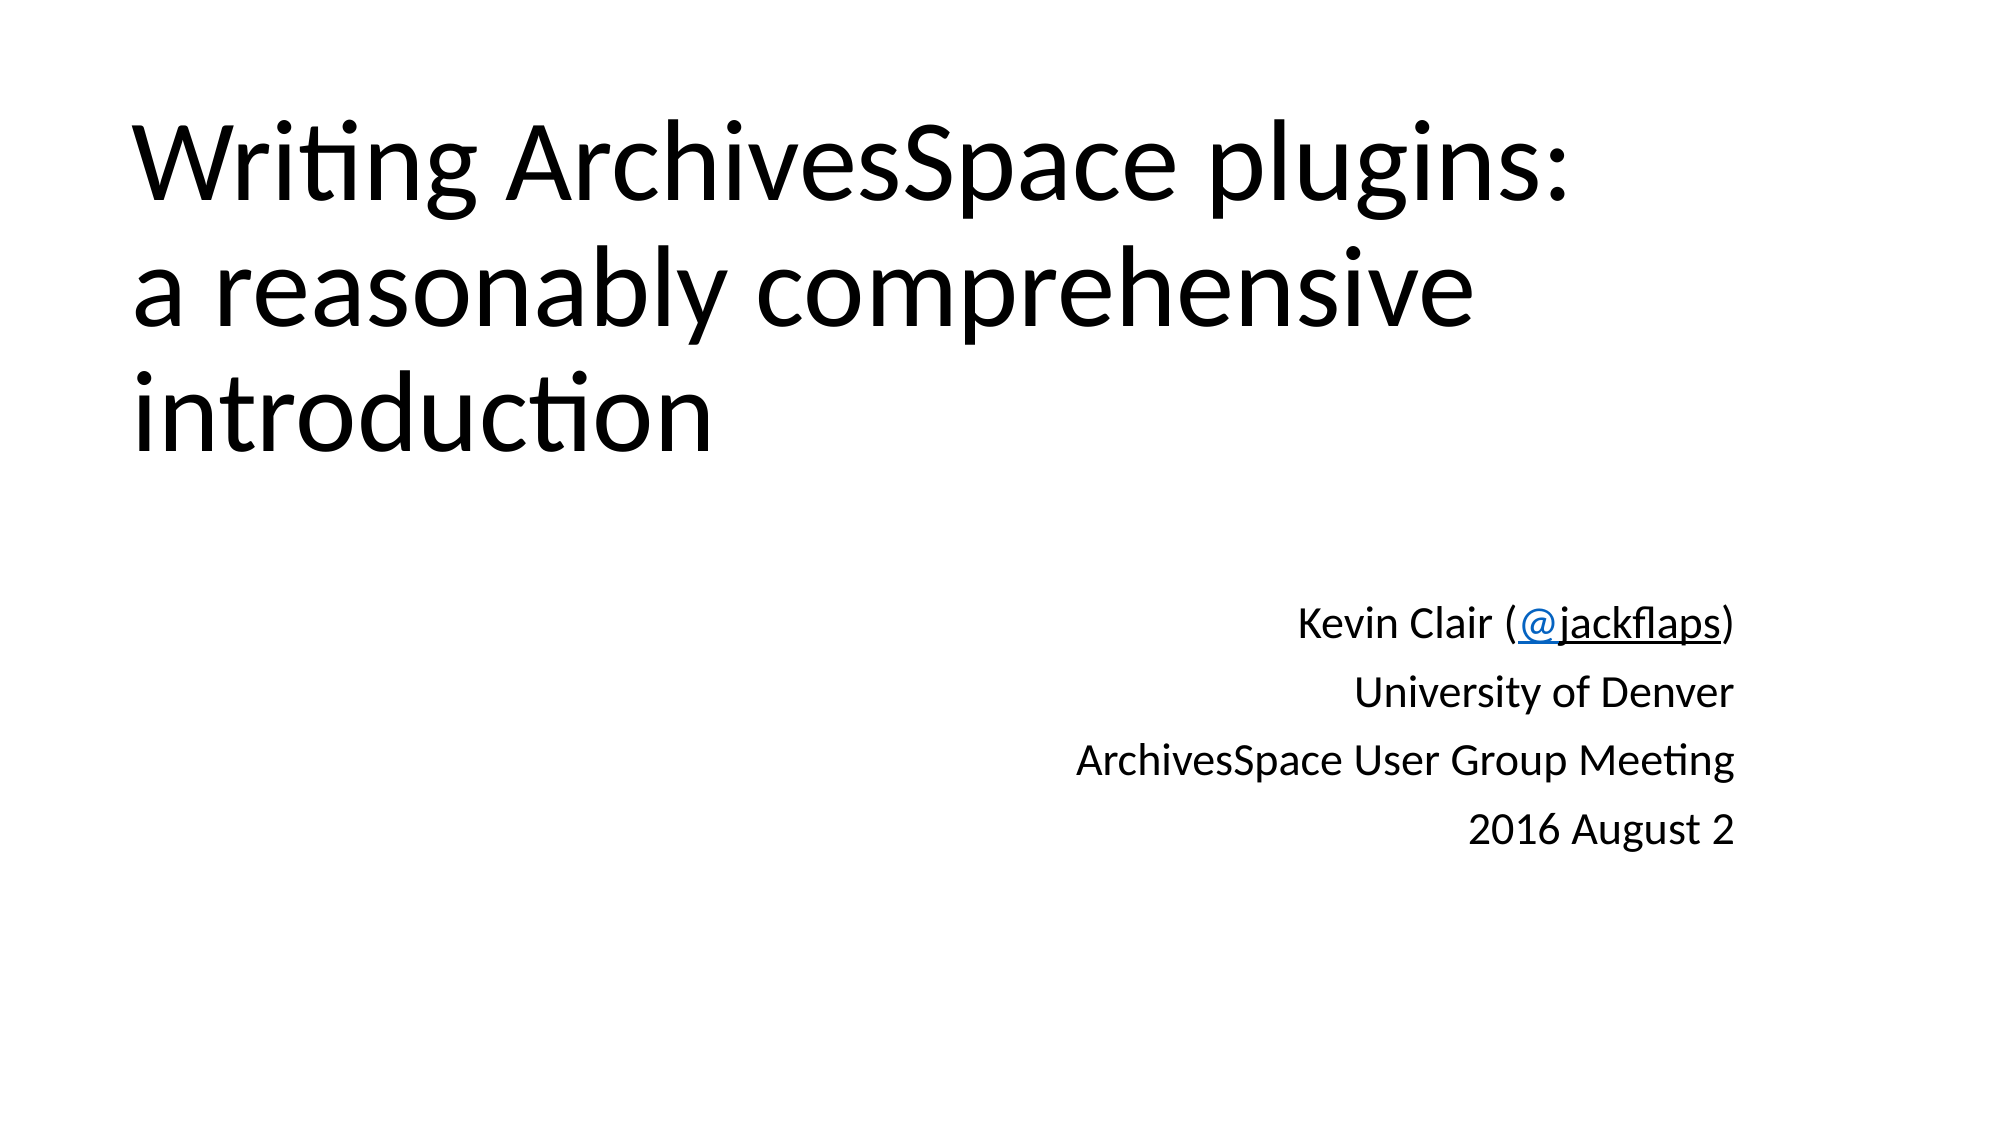

# Writing ArchivesSpace plugins: a reasonably comprehensive introduction
Kevin Clair (@jackflaps)
University of Denver
ArchivesSpace User Group Meeting
2016 August 2